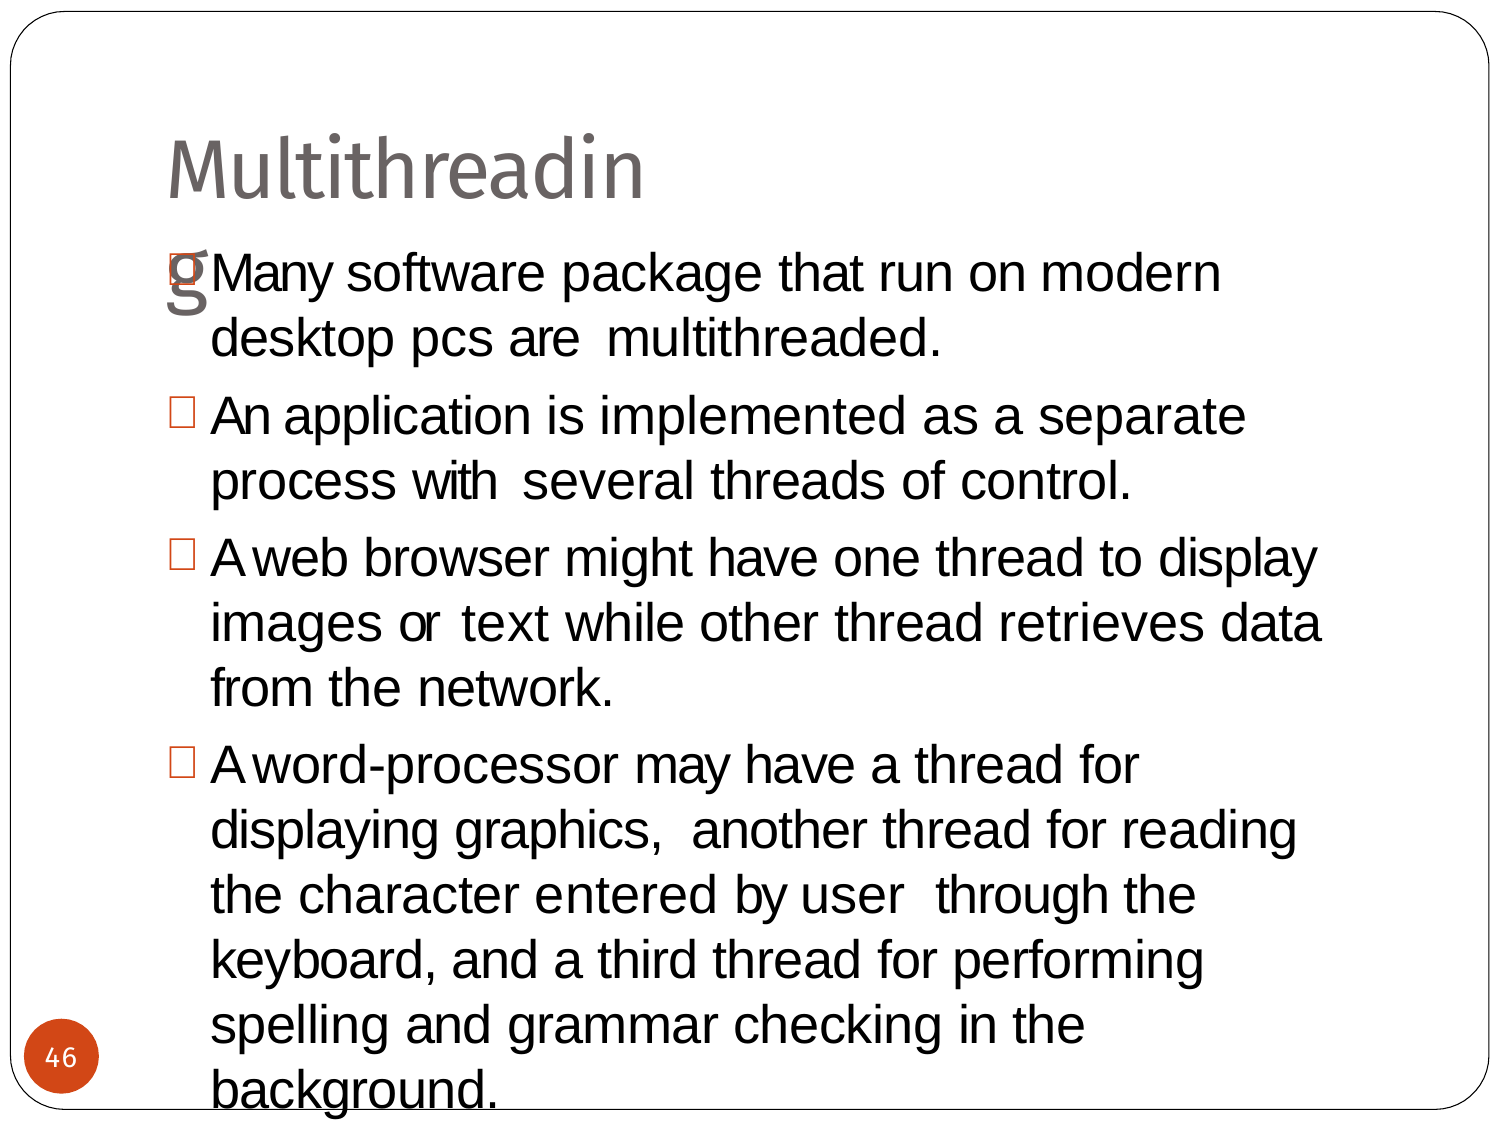

# Multithreading
Many software package that run on modern desktop pcs are  multithreaded.
An application is implemented as a separate process with  several threads of control.
A web browser might have one thread to display images or  text while other thread retrieves data from the network.
A word-processor may have a thread for displaying graphics,  another thread for reading the character entered by user  through the keyboard, and a third thread for performing  spelling and grammar checking in the background.

46